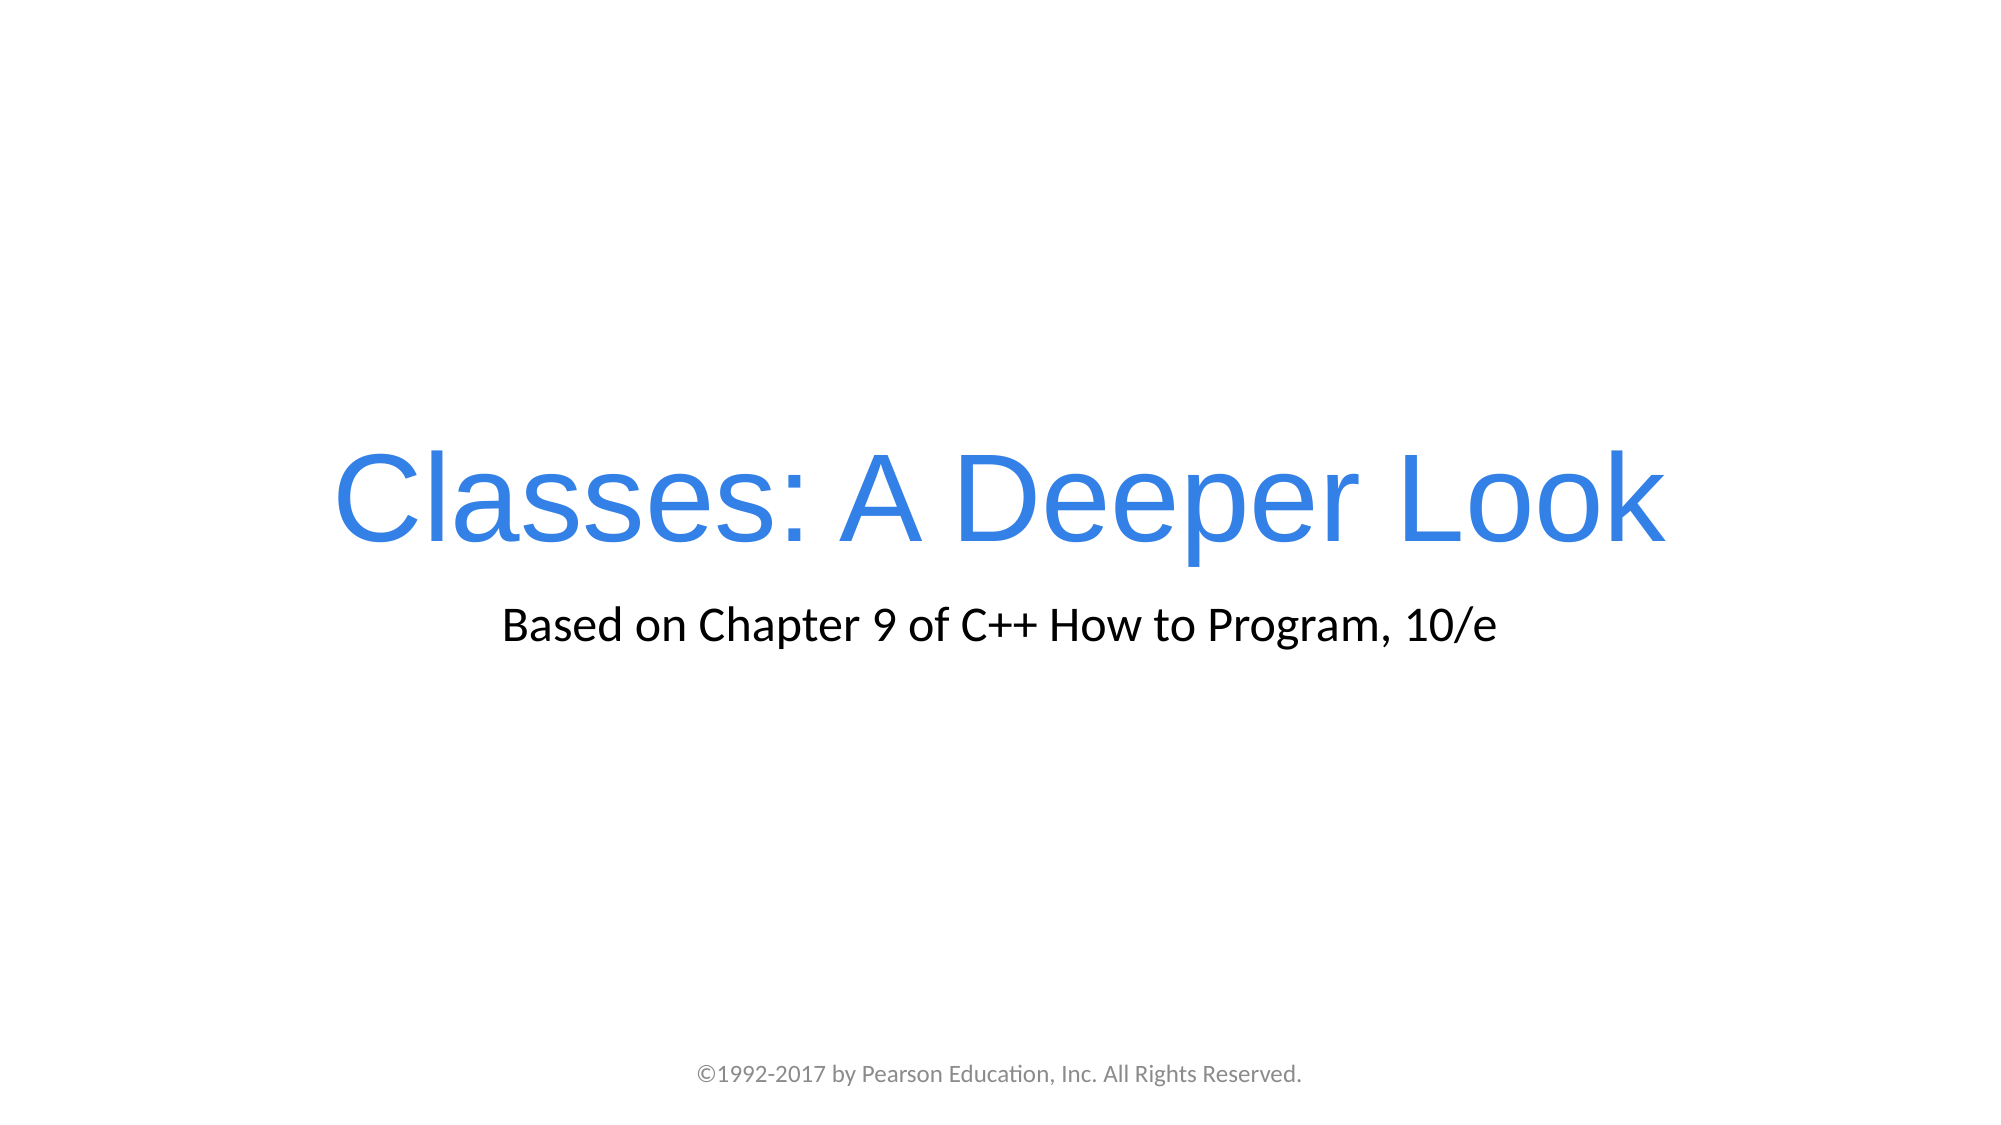

# Classes: A Deeper Look
Based on Chapter 9 of C++ How to Program, 10/e
©1992-2017 by Pearson Education, Inc. All Rights Reserved.